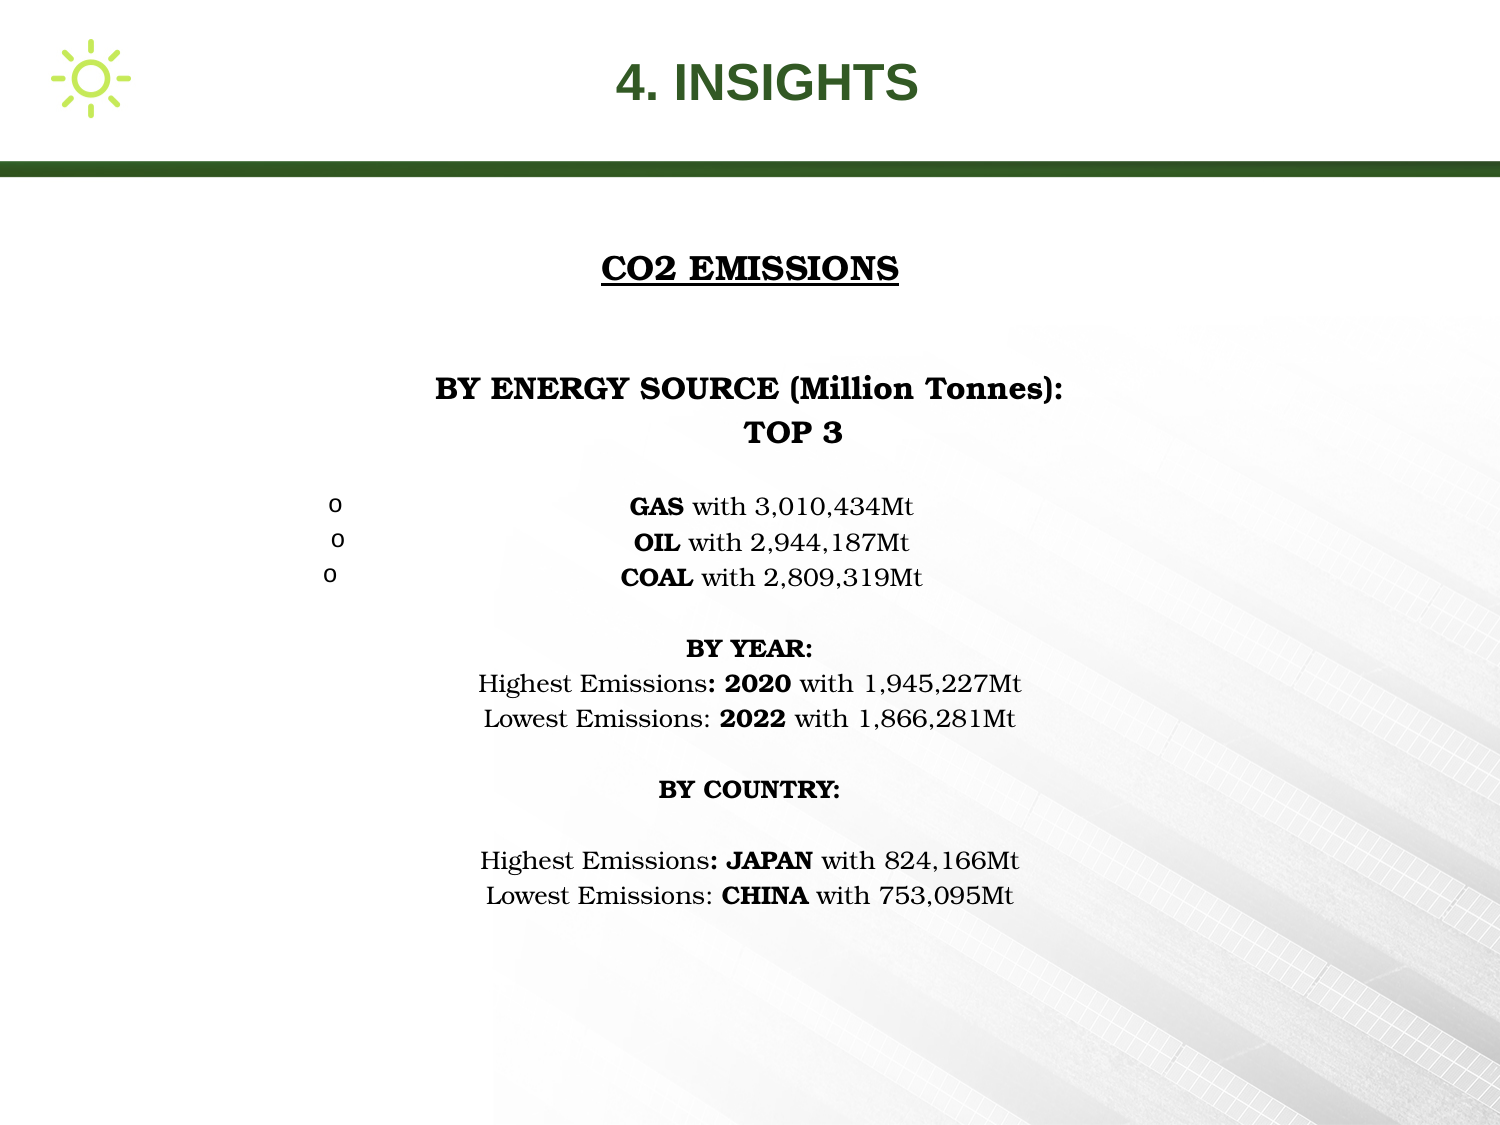

# 4. INSIGHTS

CO2 EMISSIONS

BY ENERGY SOURCE (Million Tonnes):
	TOP 3

GAS with 3,010,434Mt
OIL with 2,944,187Mt
COAL with 2,809,319Mt

BY YEAR:
Highest Emissions: 2020 with 1,945,227Mt
Lowest Emissions: 2022 with 1,866,281Mt

BY COUNTRY:

Highest Emissions: JAPAN with 824,166Mt
Lowest Emissions: CHINA with 753,095Mt